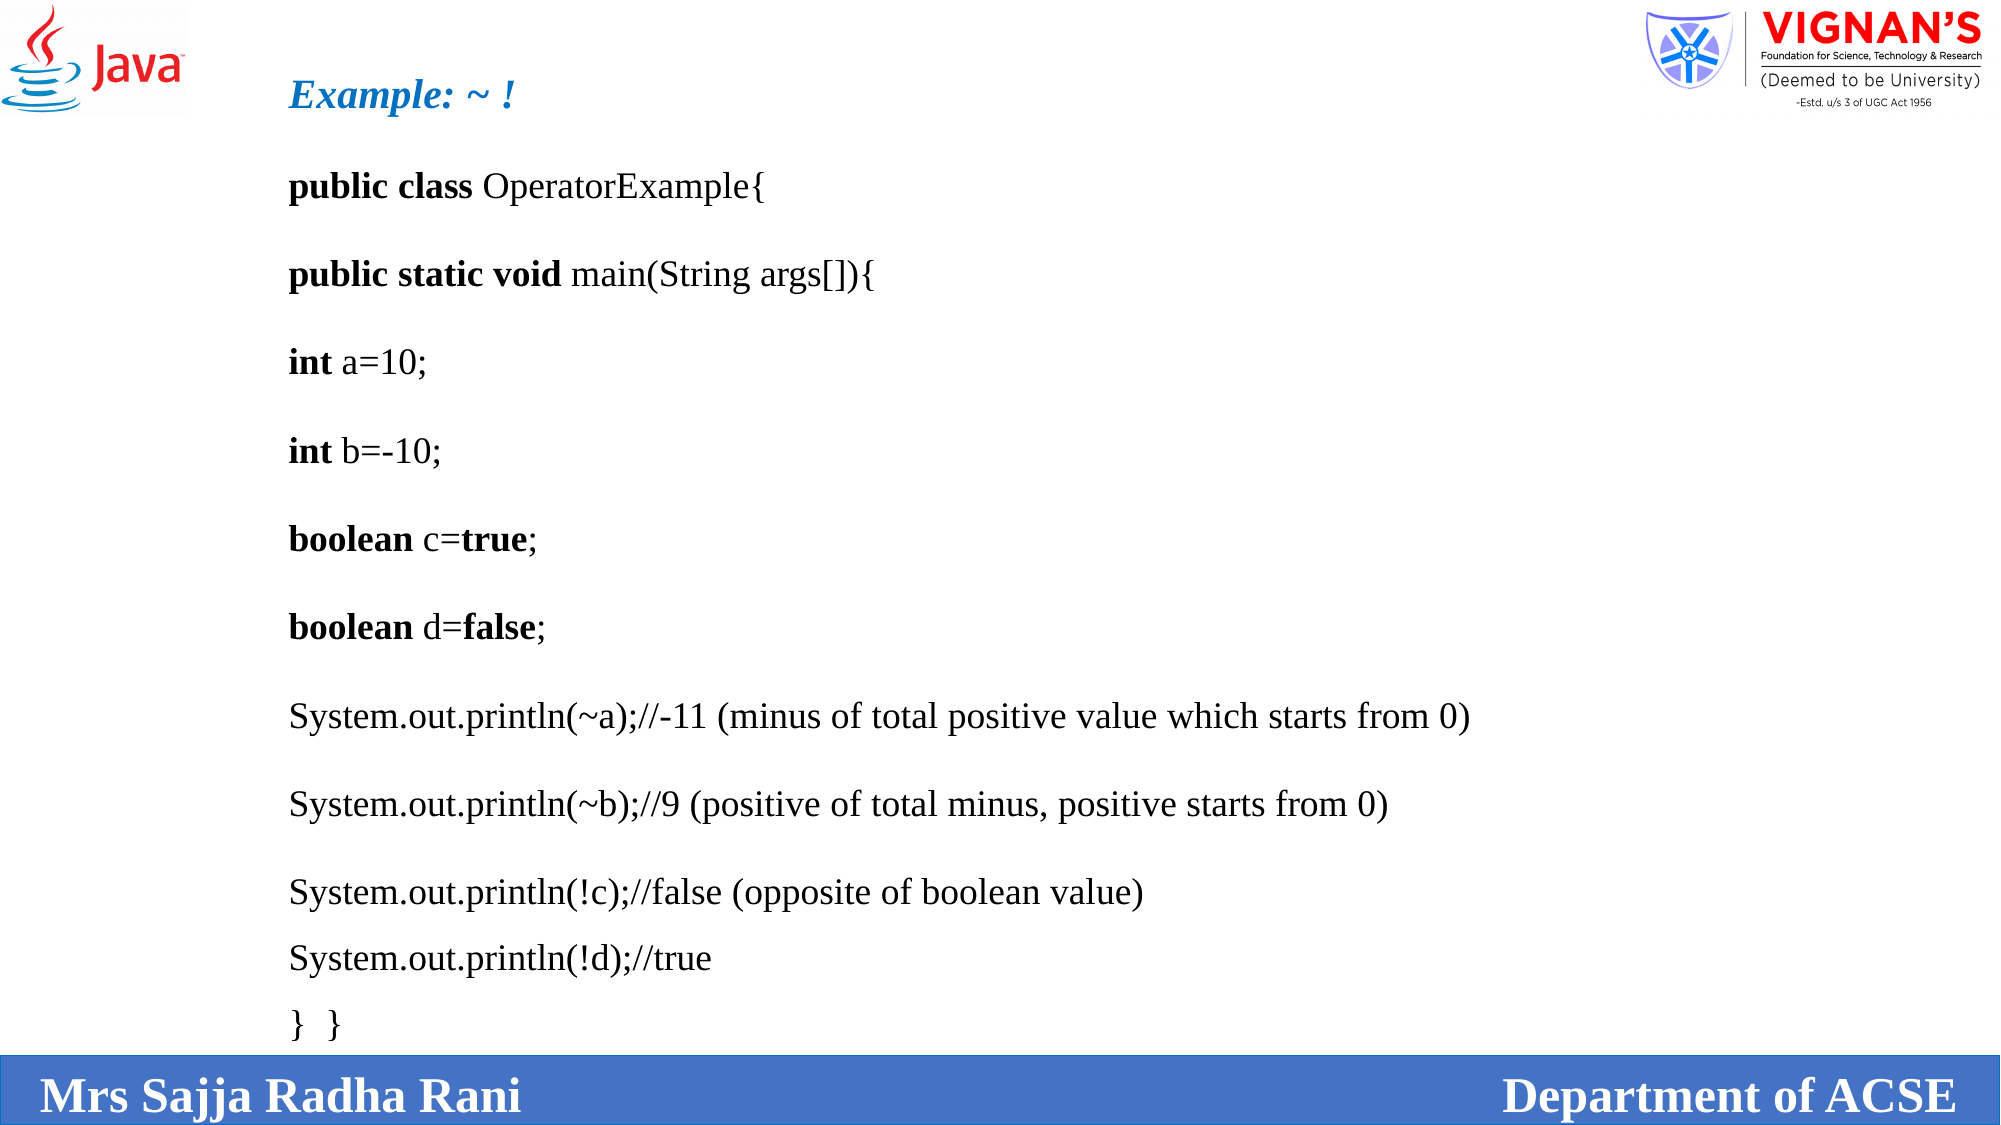

Example: ~ !
public class OperatorExample{
public static void main(String args[]){
int a=10;
int b=-10;
boolean c=true;
boolean d=false;
System.out.println(~a);//-11 (minus of total positive value which starts from 0)
System.out.println(~b);//9 (positive of total minus, positive starts from 0)
System.out.println(!c);//false (opposite of boolean value)
System.out.println(!d);//true
}  }